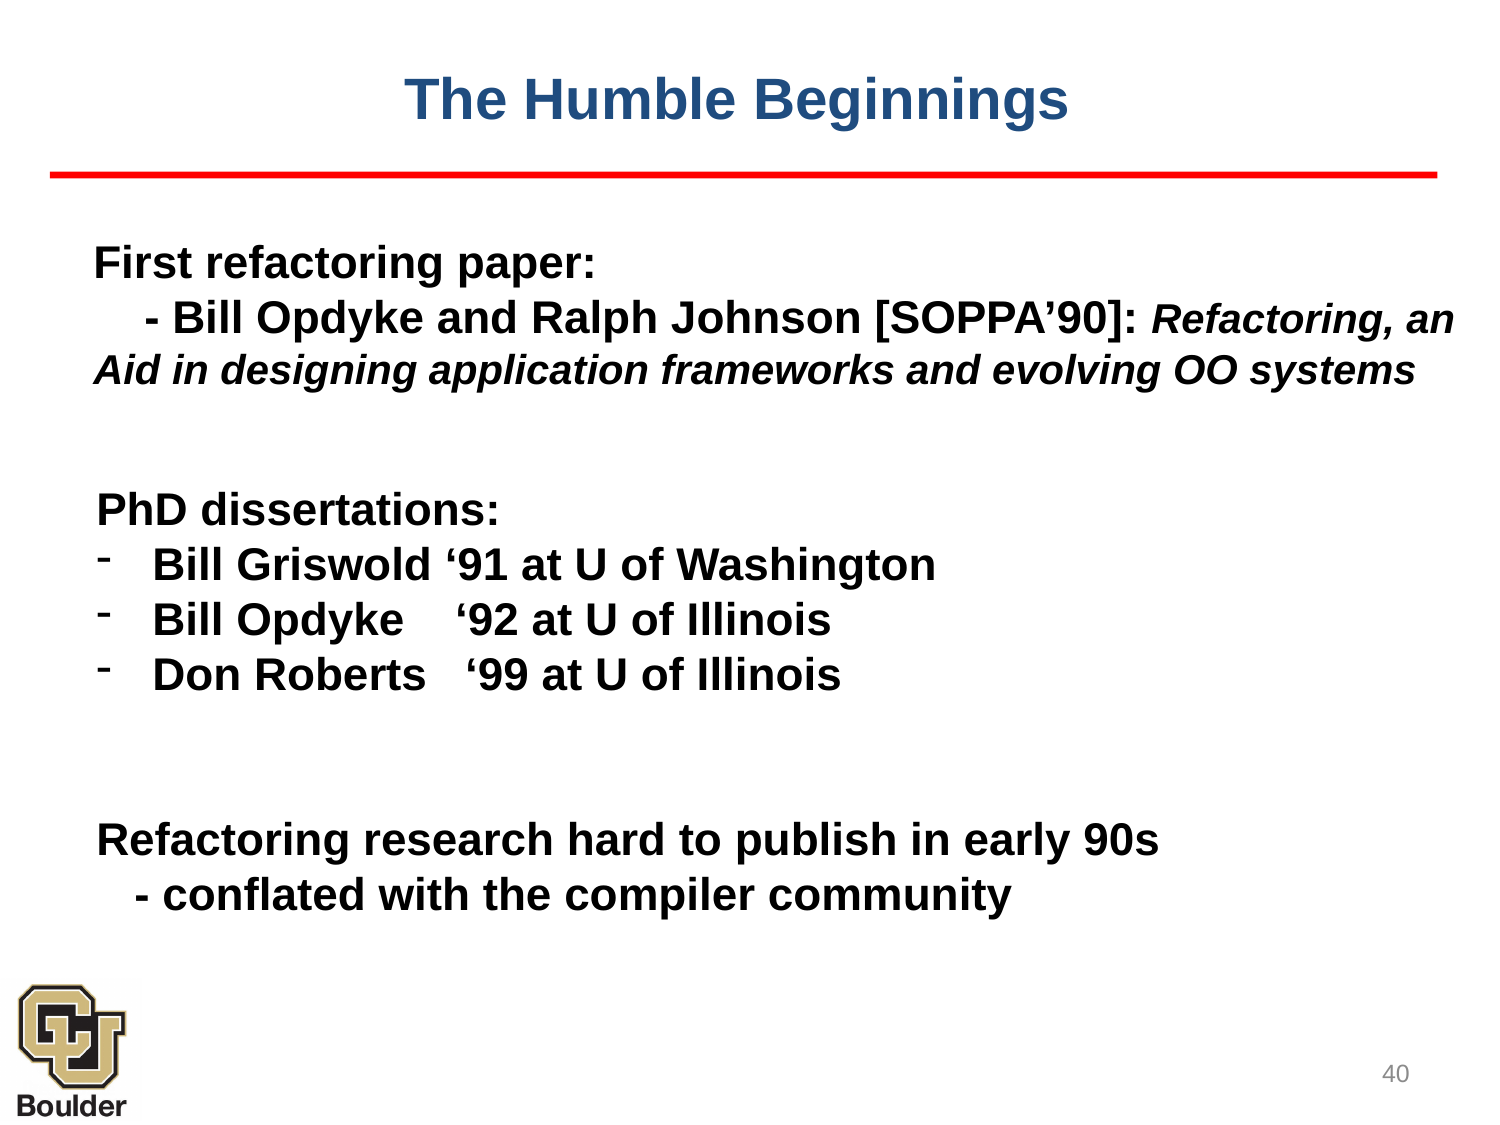

# The Humble Beginnings

First refactoring paper:
    - Bill Opdyke and Ralph Johnson [SOPPA’90]: Refactoring, an
Aid in designing application frameworks and evolving OO systems

PhD dissertations:
Bill Griswold ‘91 at U of Washington
Bill Opdyke    ‘92 at U of Illinois
Don Roberts   ‘99 at U of Illinois

Refactoring research hard to publish in early 90s
   - conflated with the compiler community
40